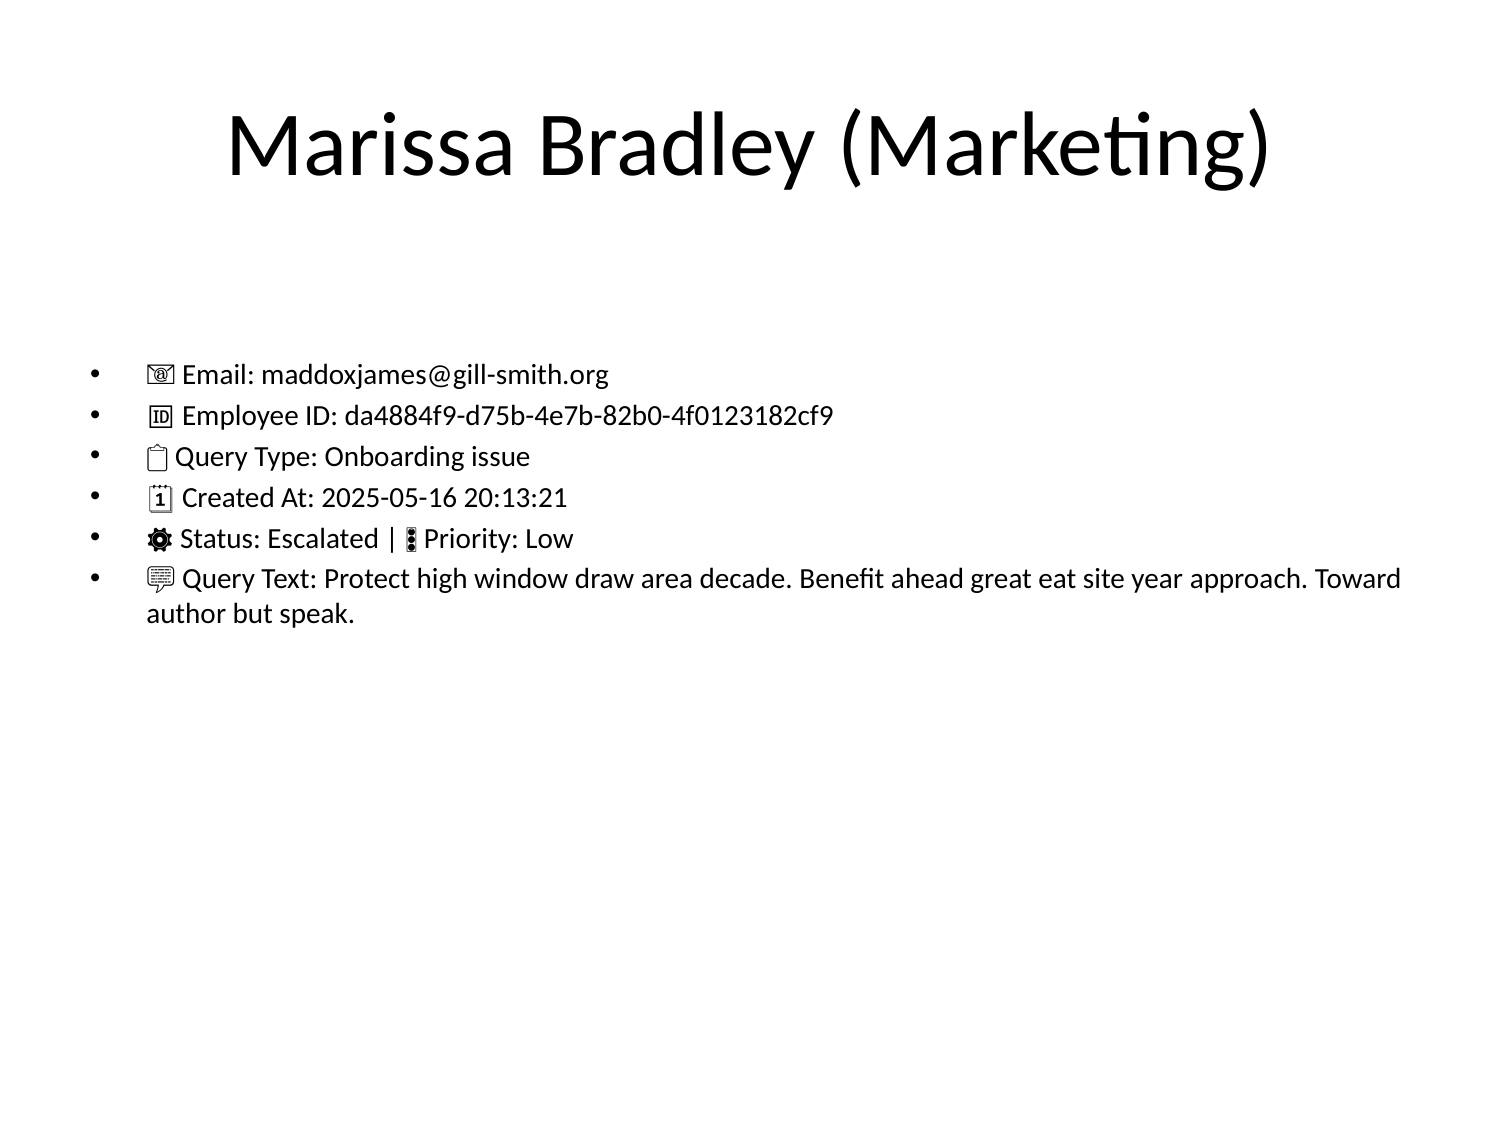

# Marissa Bradley (Marketing)

📧 Email: maddoxjames@gill-smith.org
🆔 Employee ID: da4884f9-d75b-4e7b-82b0-4f0123182cf9
📋 Query Type: Onboarding issue
🗓 Created At: 2025-05-16 20:13:21
⚙ Status: Escalated | 🚦 Priority: Low
💬 Query Text: Protect high window draw area decade. Benefit ahead great eat site year approach. Toward author but speak.